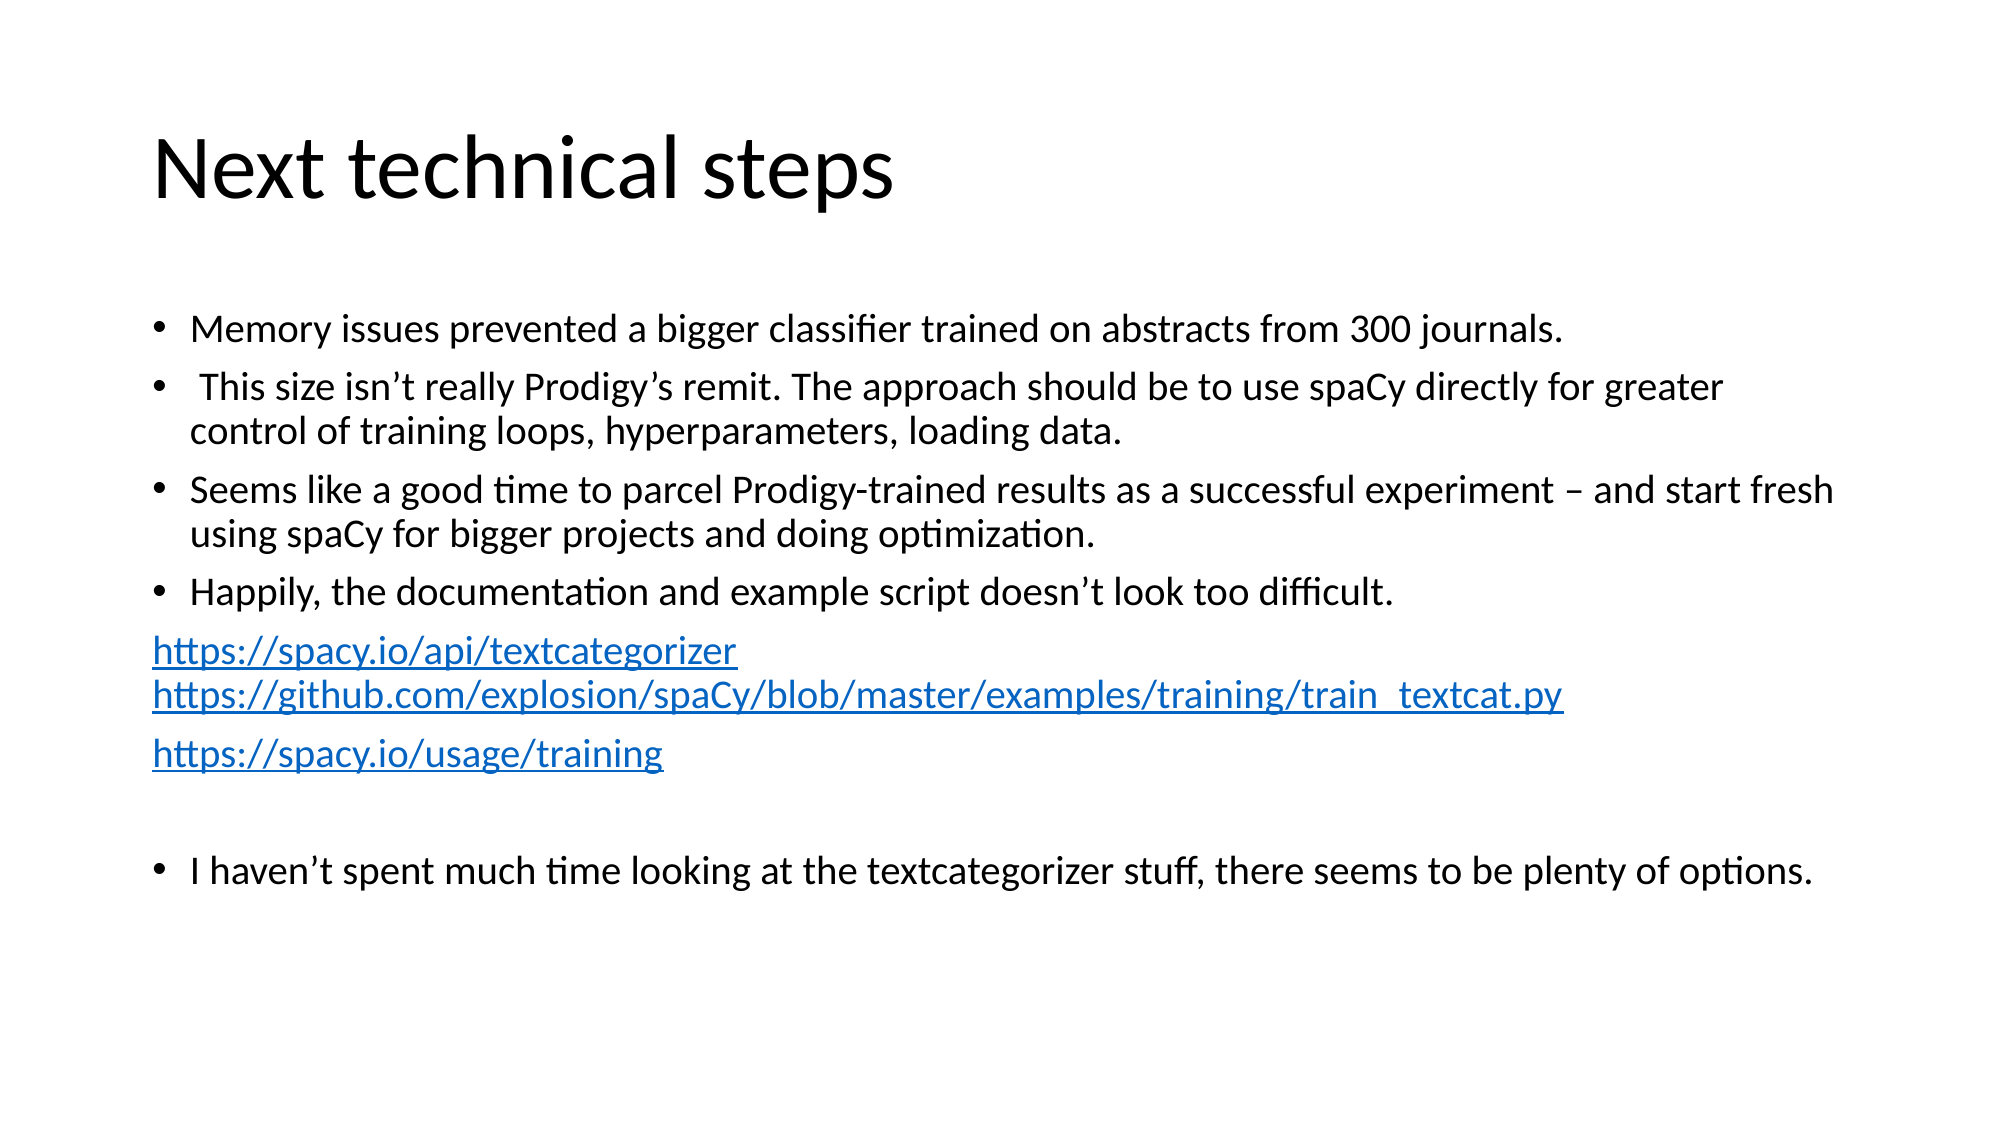

# Next technical steps
Memory issues prevented a bigger classifier trained on abstracts from 300 journals.
 This size isn’t really Prodigy’s remit. The approach should be to use spaCy directly for greater control of training loops, hyperparameters, loading data.
Seems like a good time to parcel Prodigy-trained results as a successful experiment – and start fresh using spaCy for bigger projects and doing optimization.
Happily, the documentation and example script doesn’t look too difficult.
https://spacy.io/api/textcategorizer
https://github.com/explosion/spaCy/blob/master/examples/training/train_textcat.py
https://spacy.io/usage/training

I haven’t spent much time looking at the textcategorizer stuff, there seems to be plenty of options.